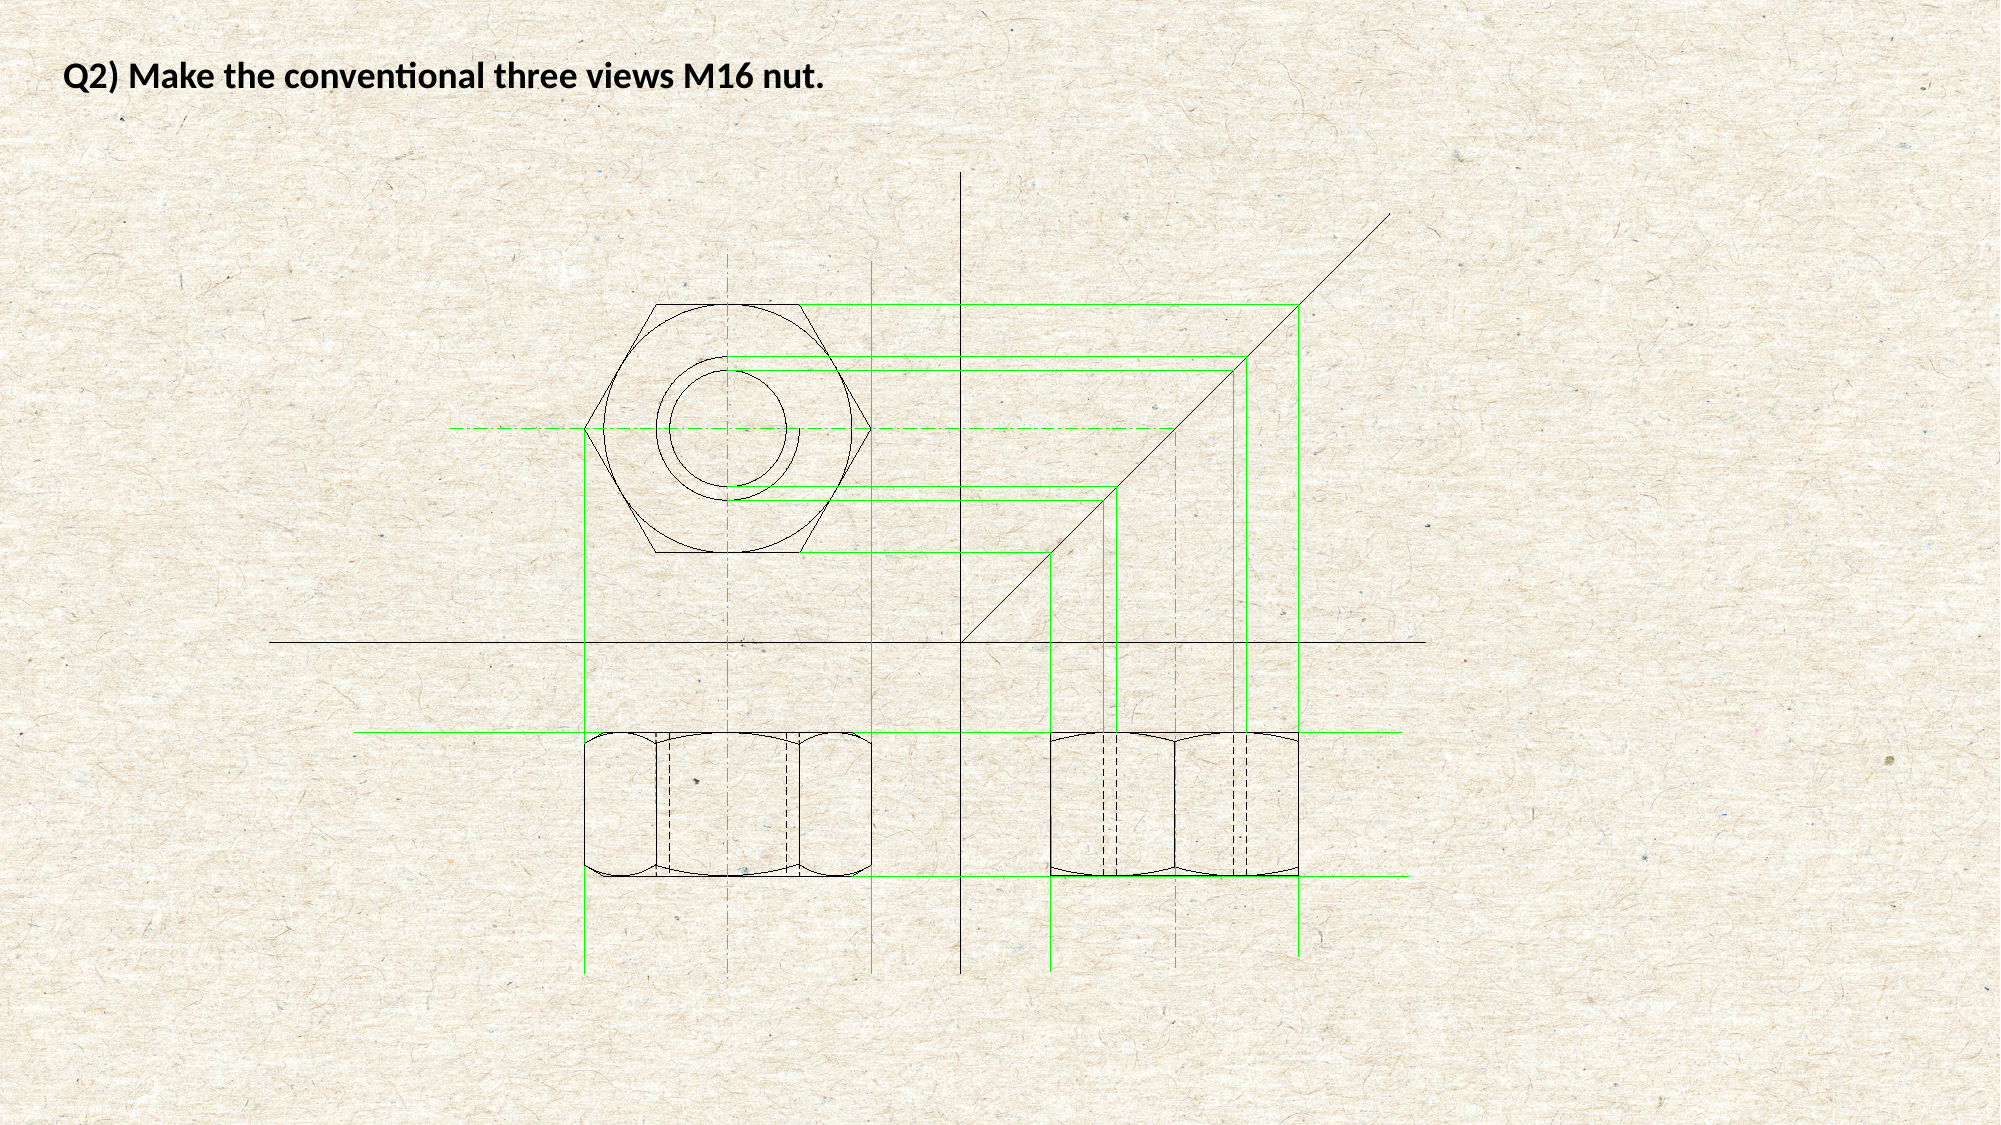

Q2) Make the conventional three views M16 nut.